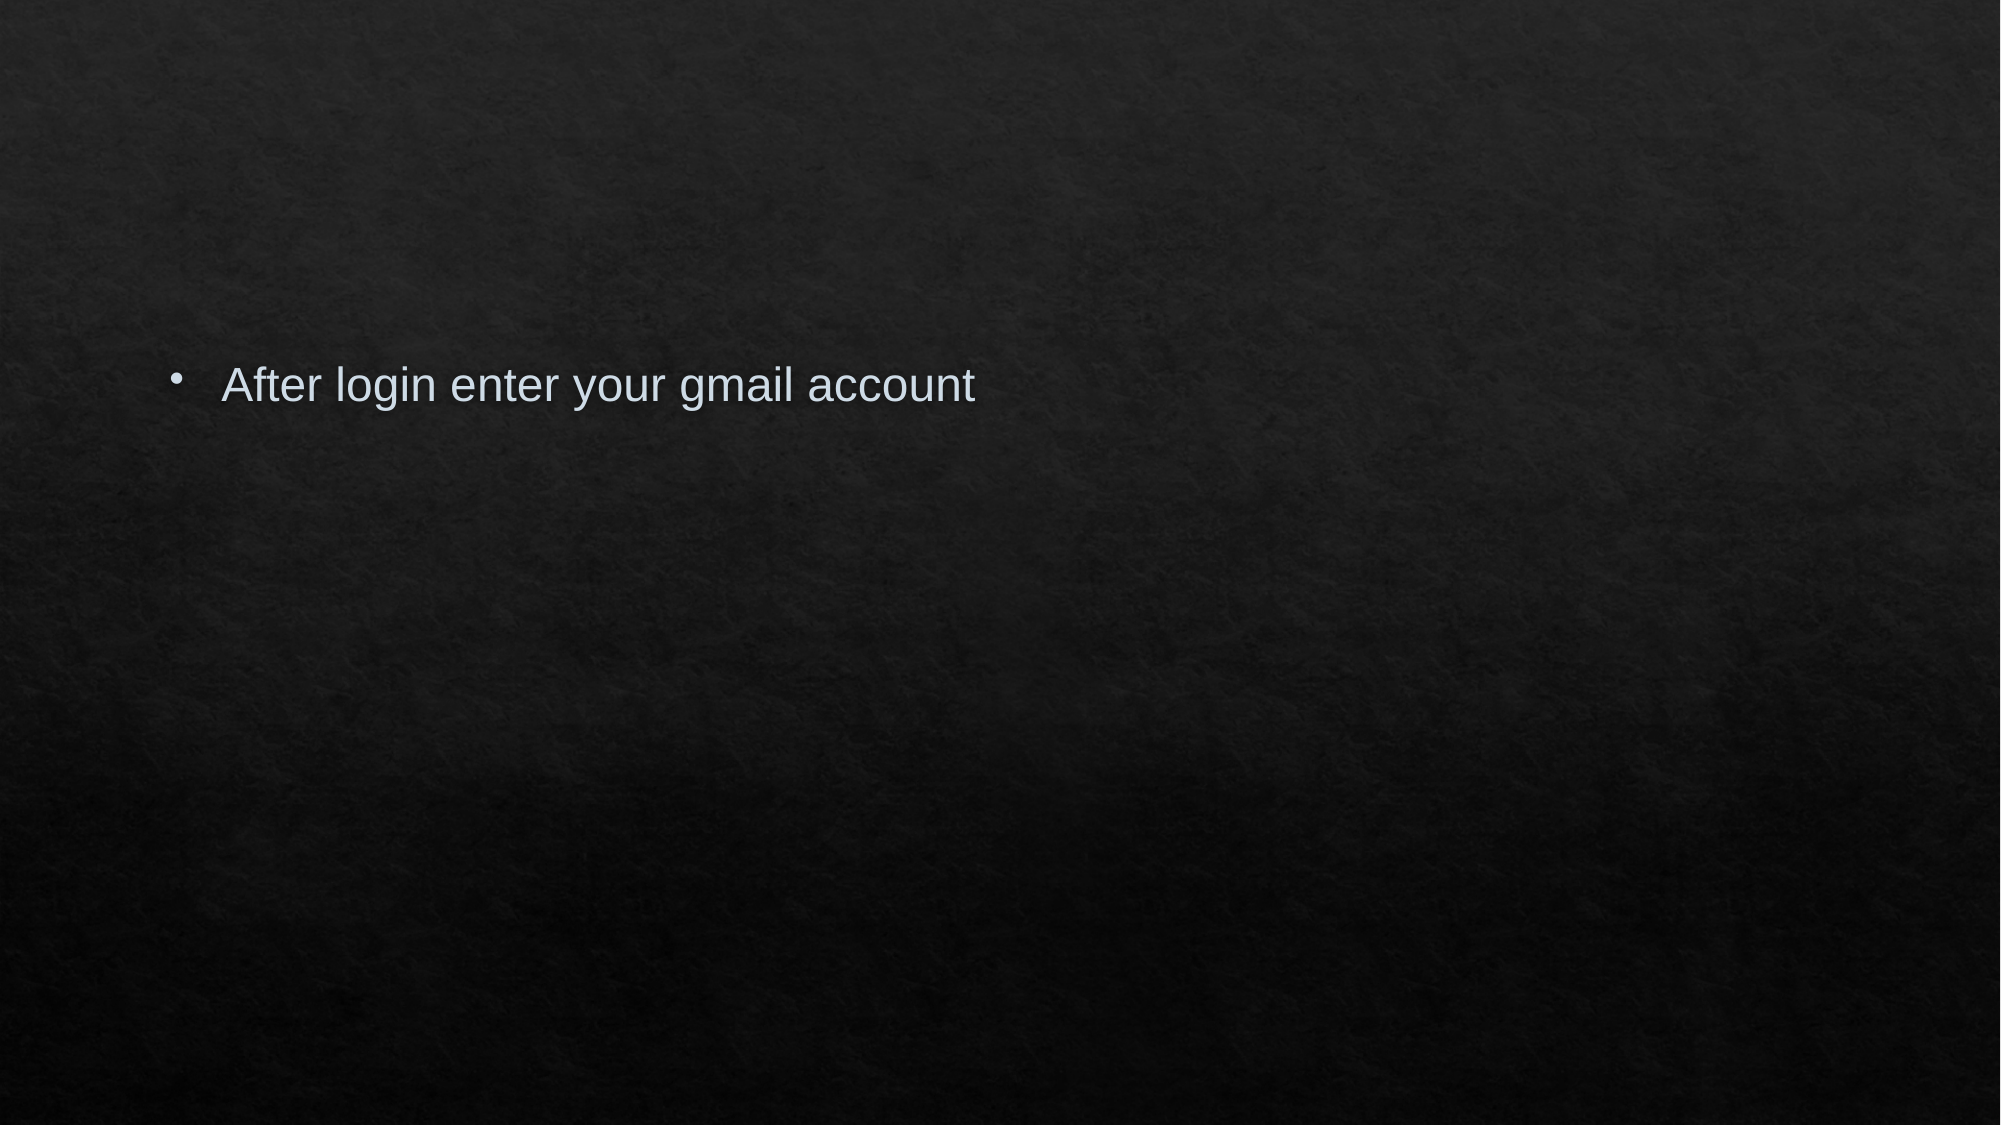

#
After login enter your gmail account